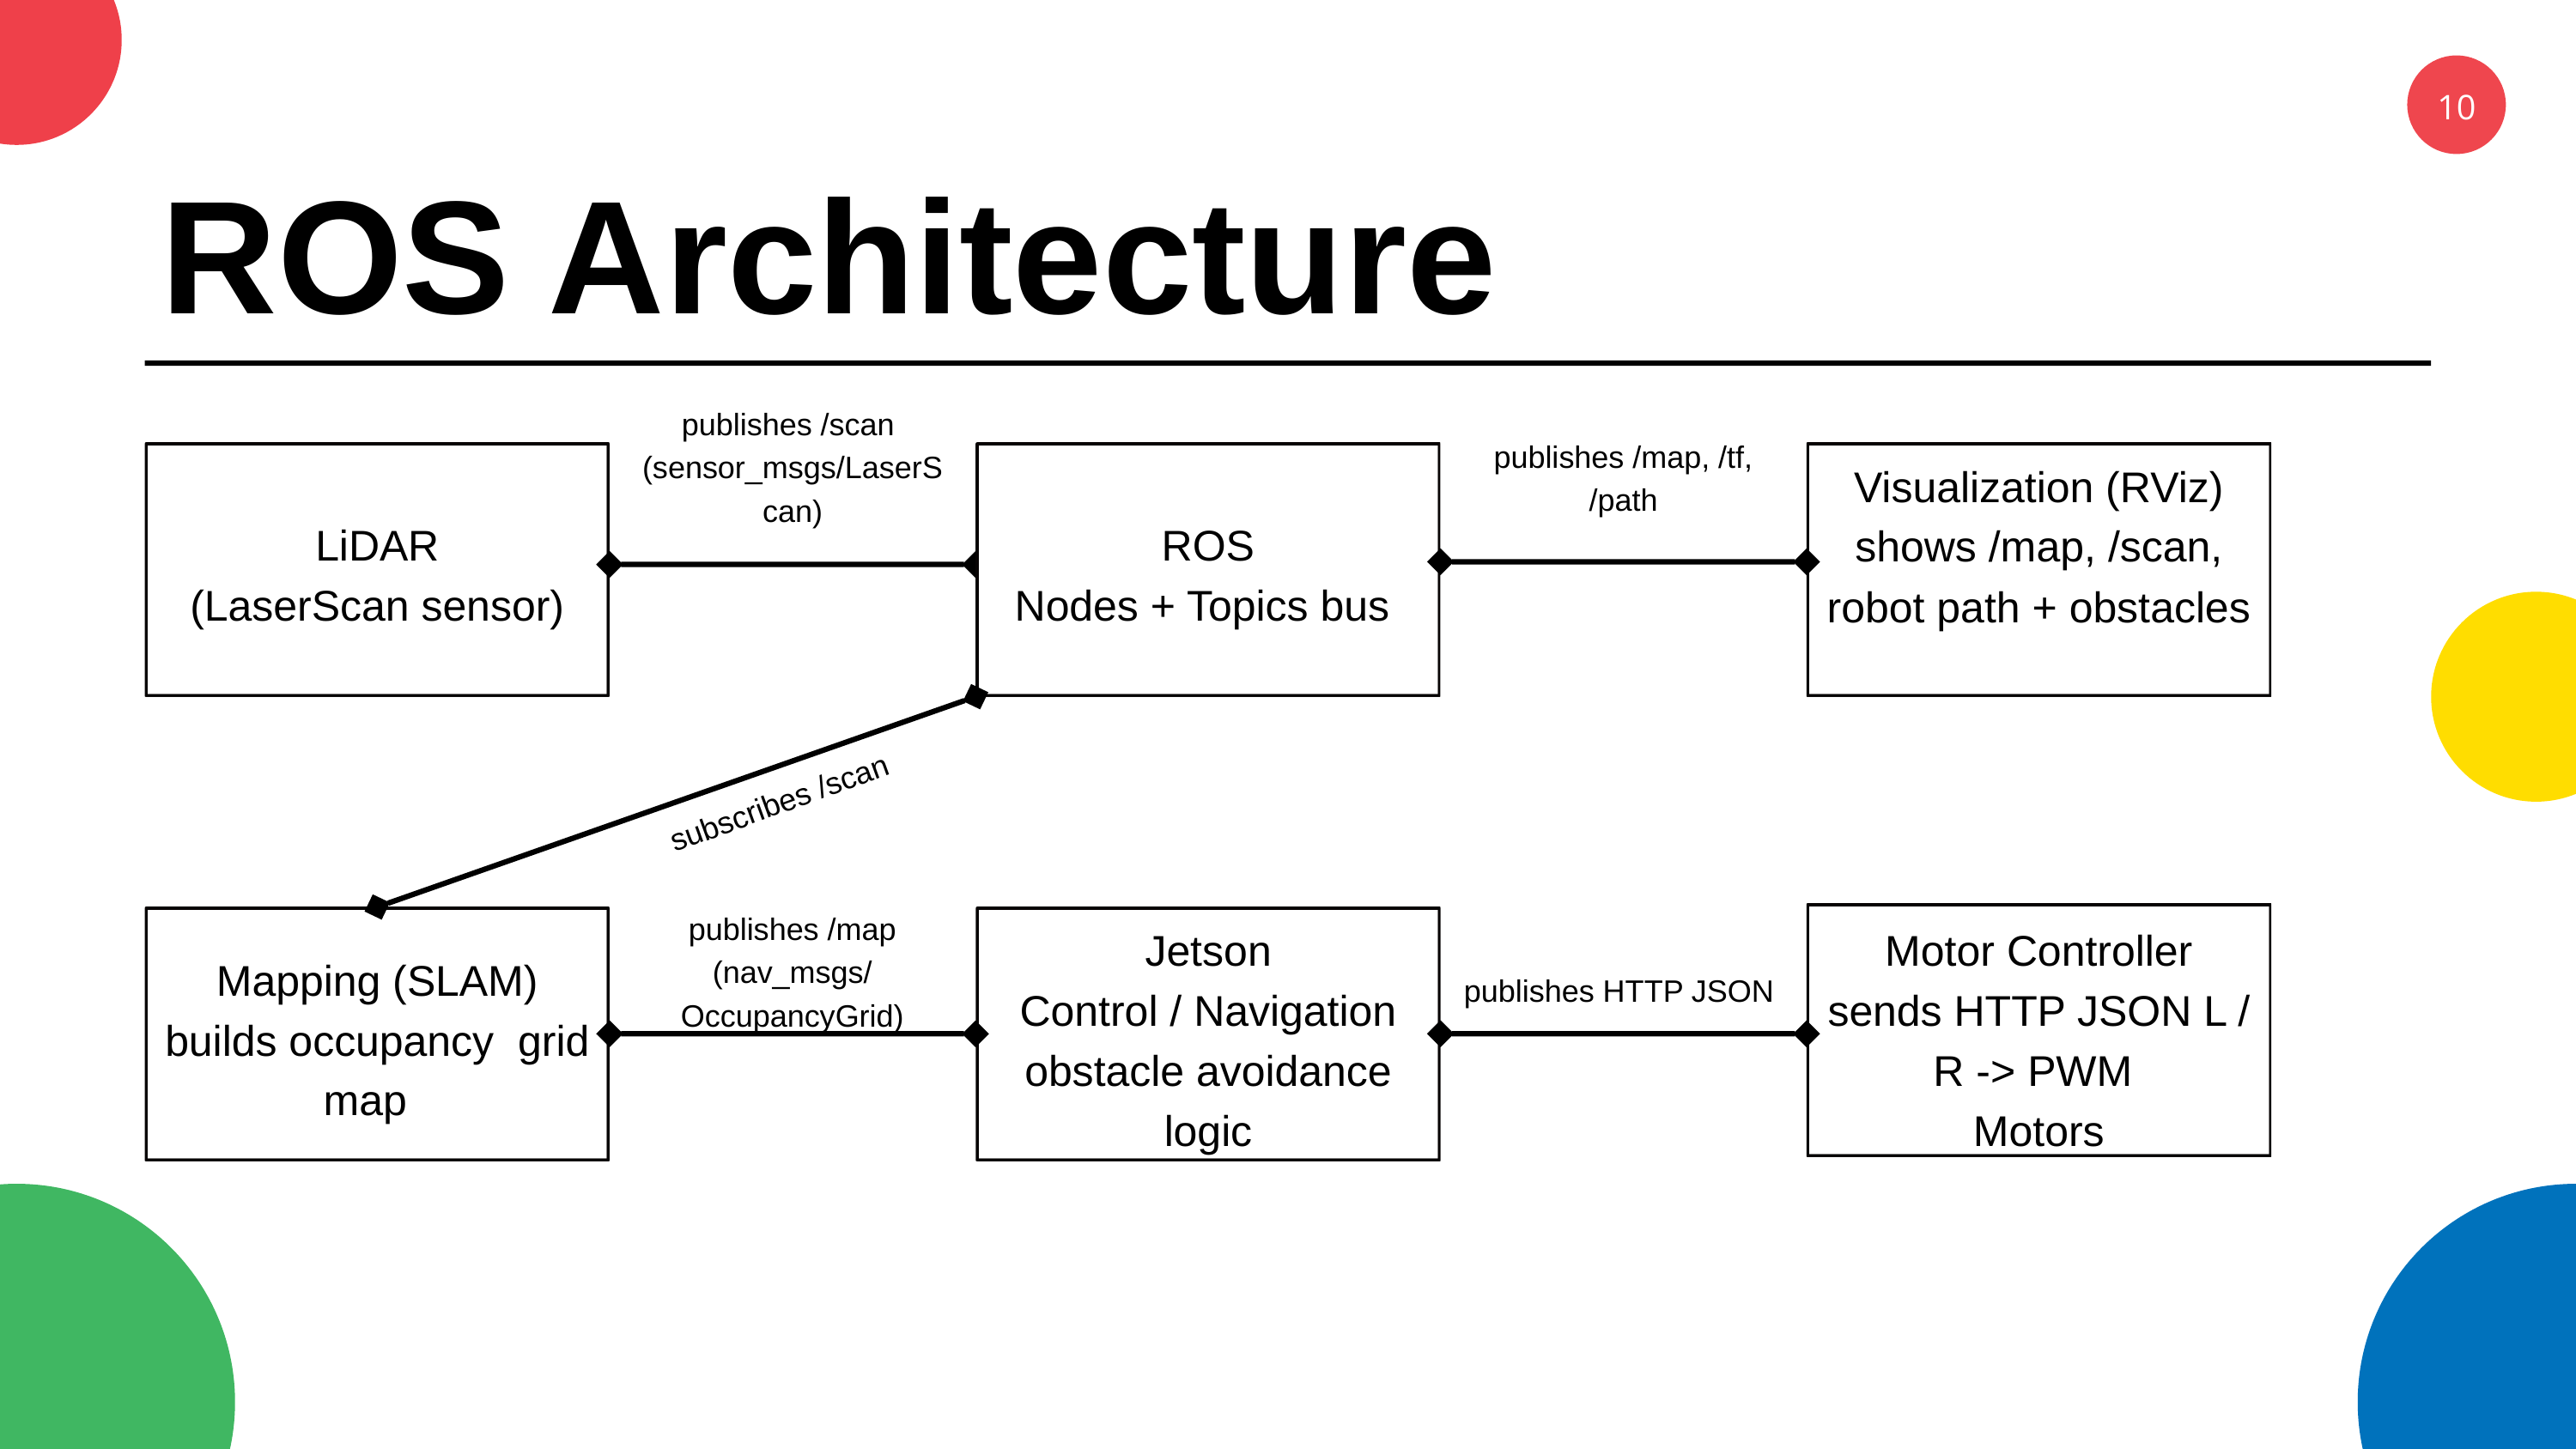

10
ROS Architecture

publishes /scan  (sensor_msgs/LaserScan)
publishes /map, /tf, /path

Visualization (RViz)
shows /map, /scan,
robot path + obstacles
LiDAR
(LaserScan sensor)
ROS
Nodes + Topics bus

subscribes /scan
publishes /map
(nav_msgs/OccupancyGrid)

Motor Controller
sends HTTP JSON L / R -> PWM
Motors
Jetson
Control / Navigation
obstacle avoidance logic
Mapping (SLAM)
builds occupancy  grid map
publishes HTTP JSON